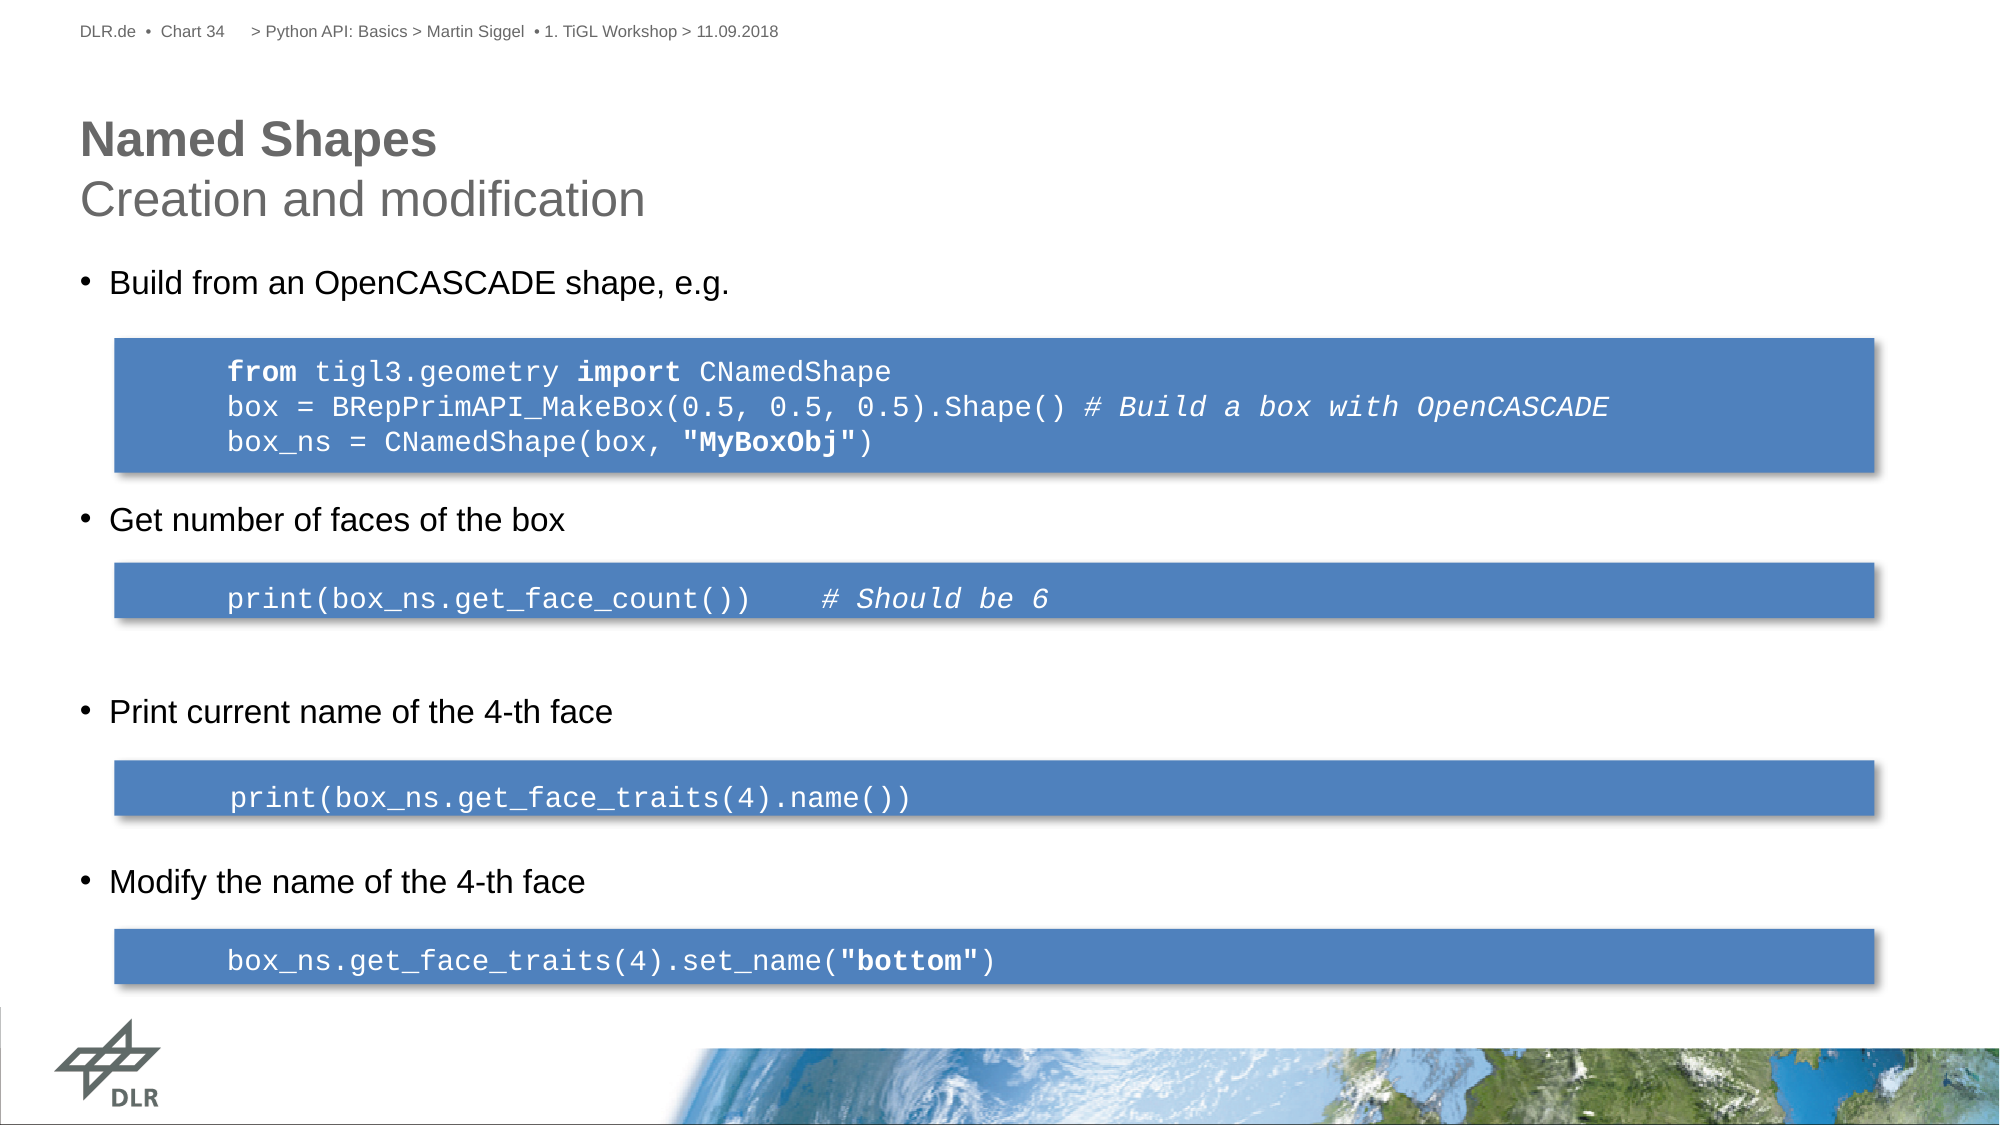

DLR.de  •  Chart 34
> Python API: Basics > Martin Siggel  • 1. TiGL Workshop > 11.09.2018
# Named Shapes Creation and modification
Build from an OpenCASCADE shape, e.g.

from tigl3.geometry import CNamedShape
box = BRepPrimAPI_MakeBox(0.5, 0.5, 0.5).Shape() # Build a box with OpenCASCADE
box_ns = CNamedShape(box, "MyBoxObj")

Get number of faces of the box

print(box_ns.get_face_count())    # Should be 6

Print current name of the 4-th face

	print(box_ns.get_face_traits(4).name())

Modify the name of the 4-th face

box_ns.get_face_traits(4).set_name("bottom")